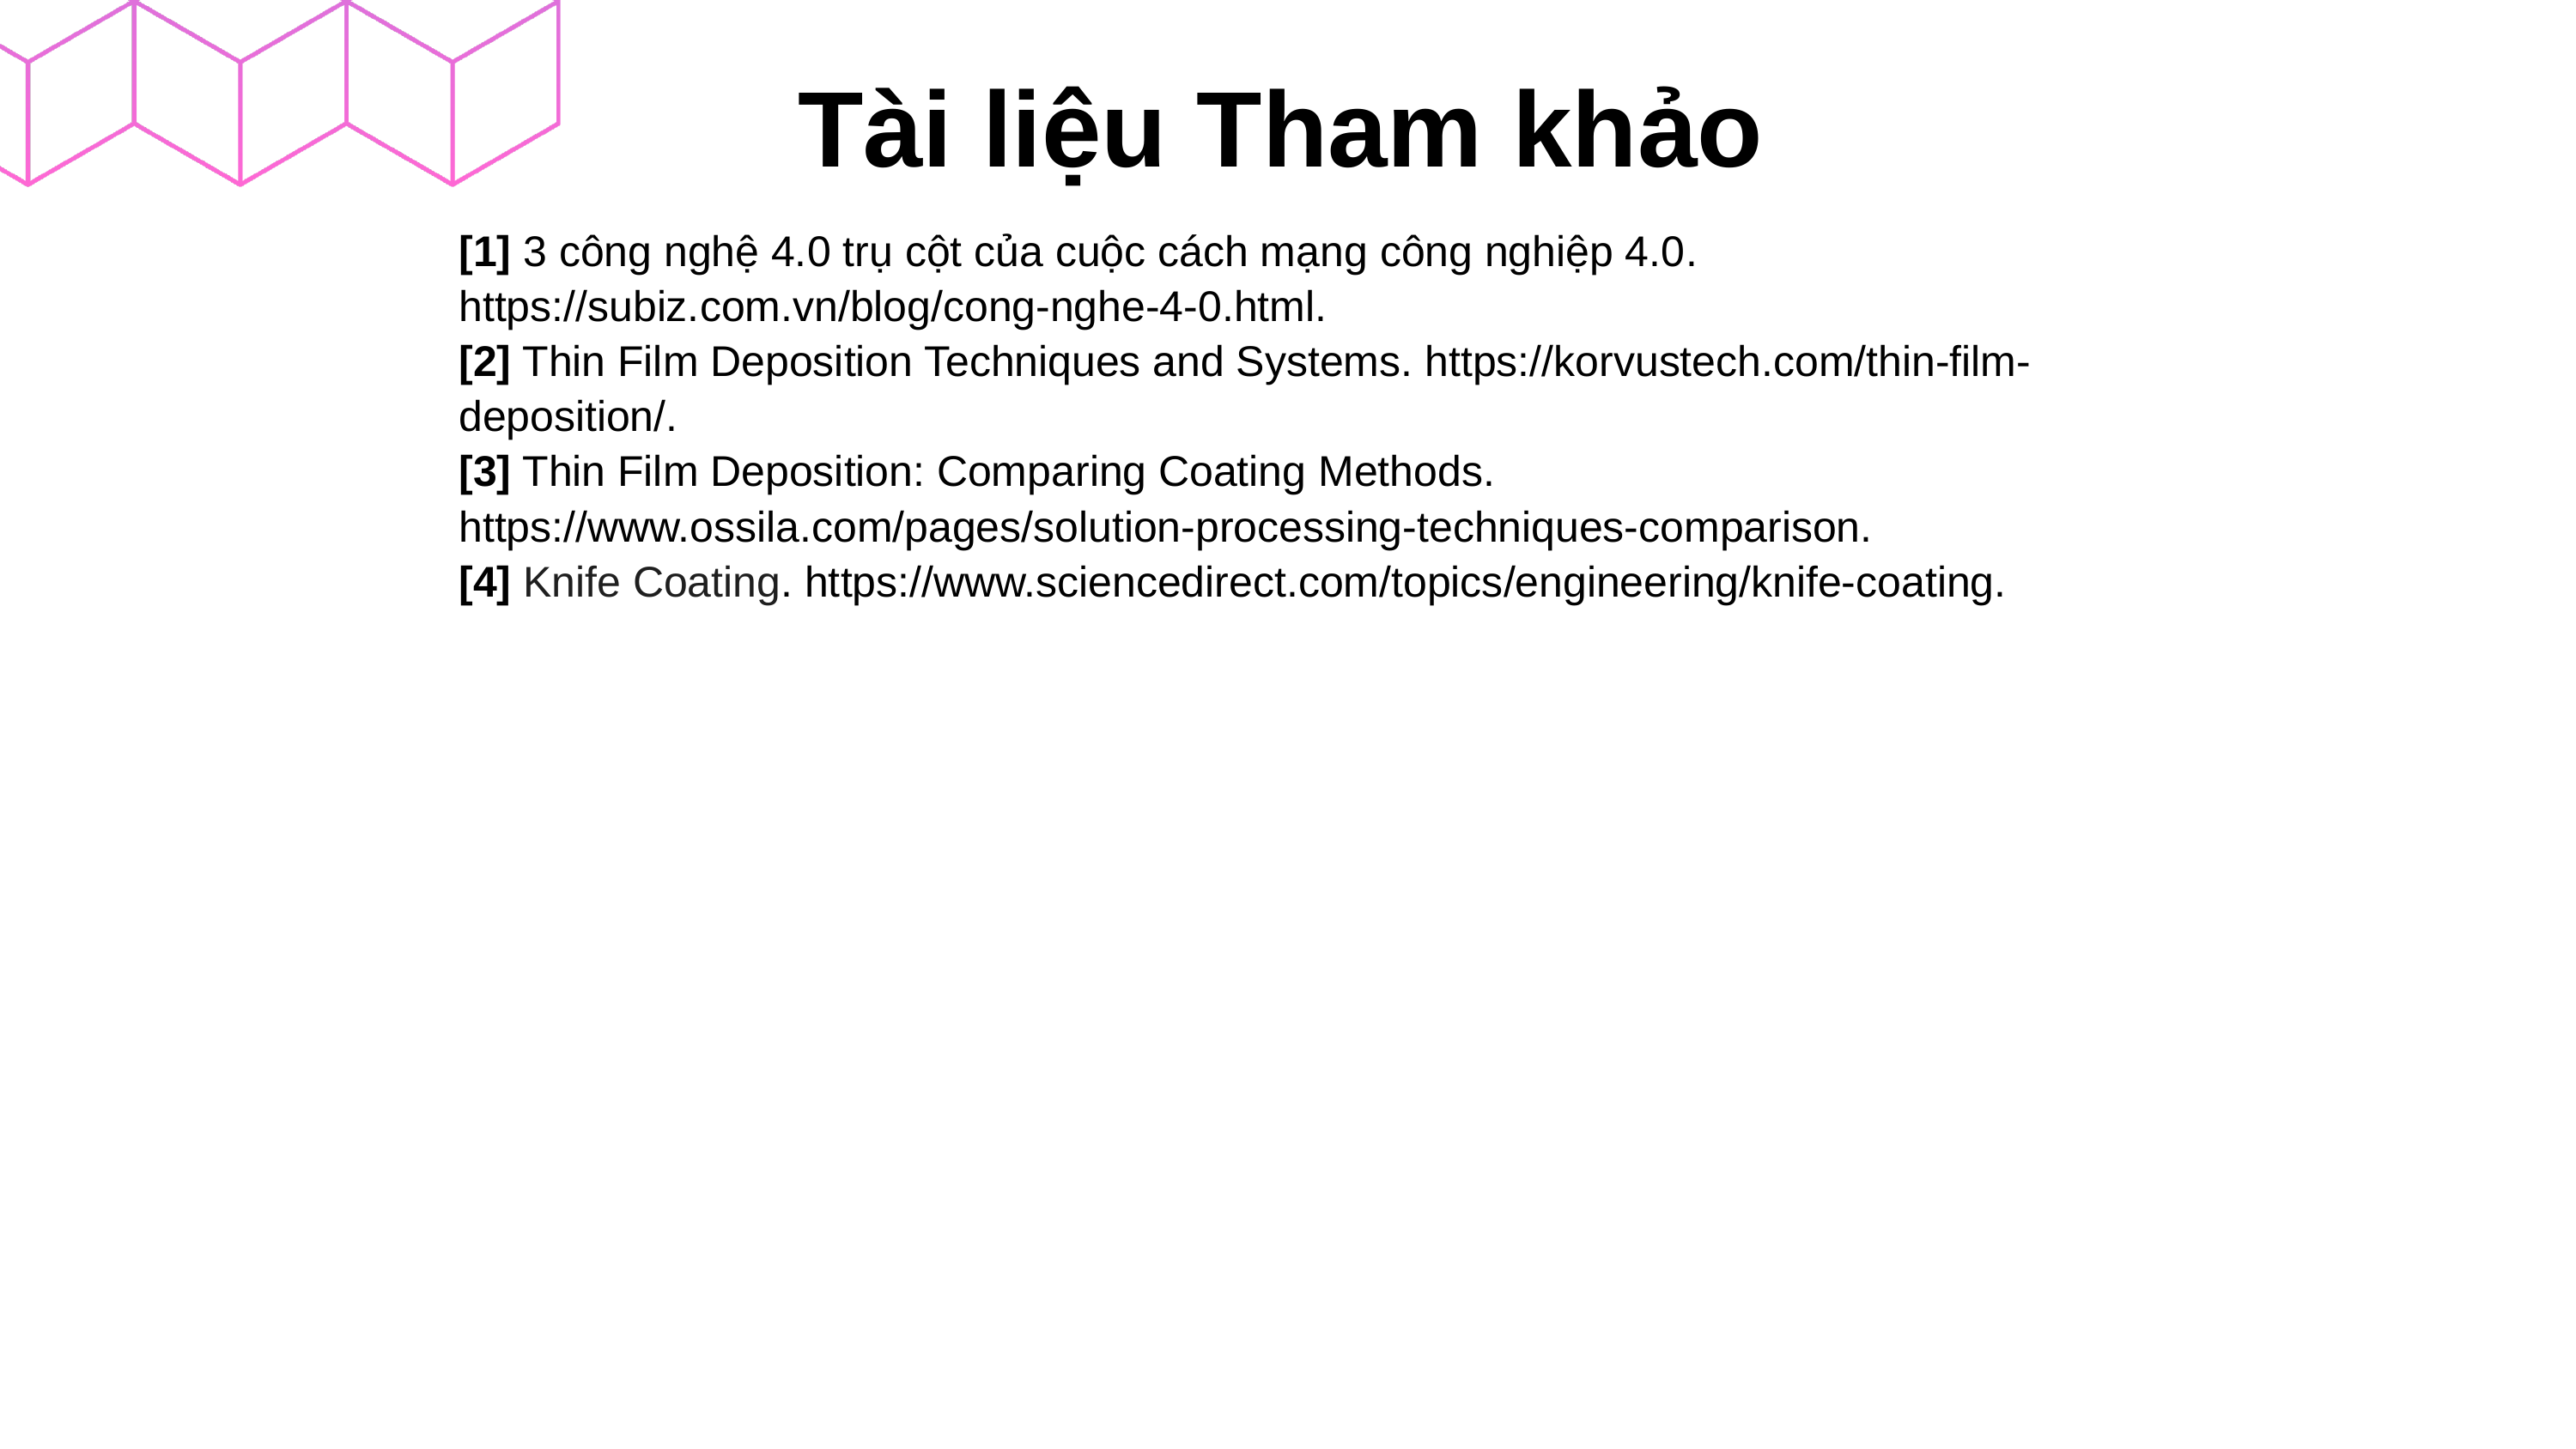

Tài liệu Tham khảo
[1] 3 công nghệ 4.0 trụ cột của cuộc cách mạng công nghiệp 4.0. https://subiz.com.vn/blog/cong-nghe-4-0.html.
[2] Thin Film Deposition Techniques and Systems. https://korvustech.com/thin-film-deposition/.
[3] Thin Film Deposition: Comparing Coating Methods. https://www.ossila.com/pages/solution-processing-techniques-comparison.
[4] Knife Coating. https://www.sciencedirect.com/topics/engineering/knife-coating.